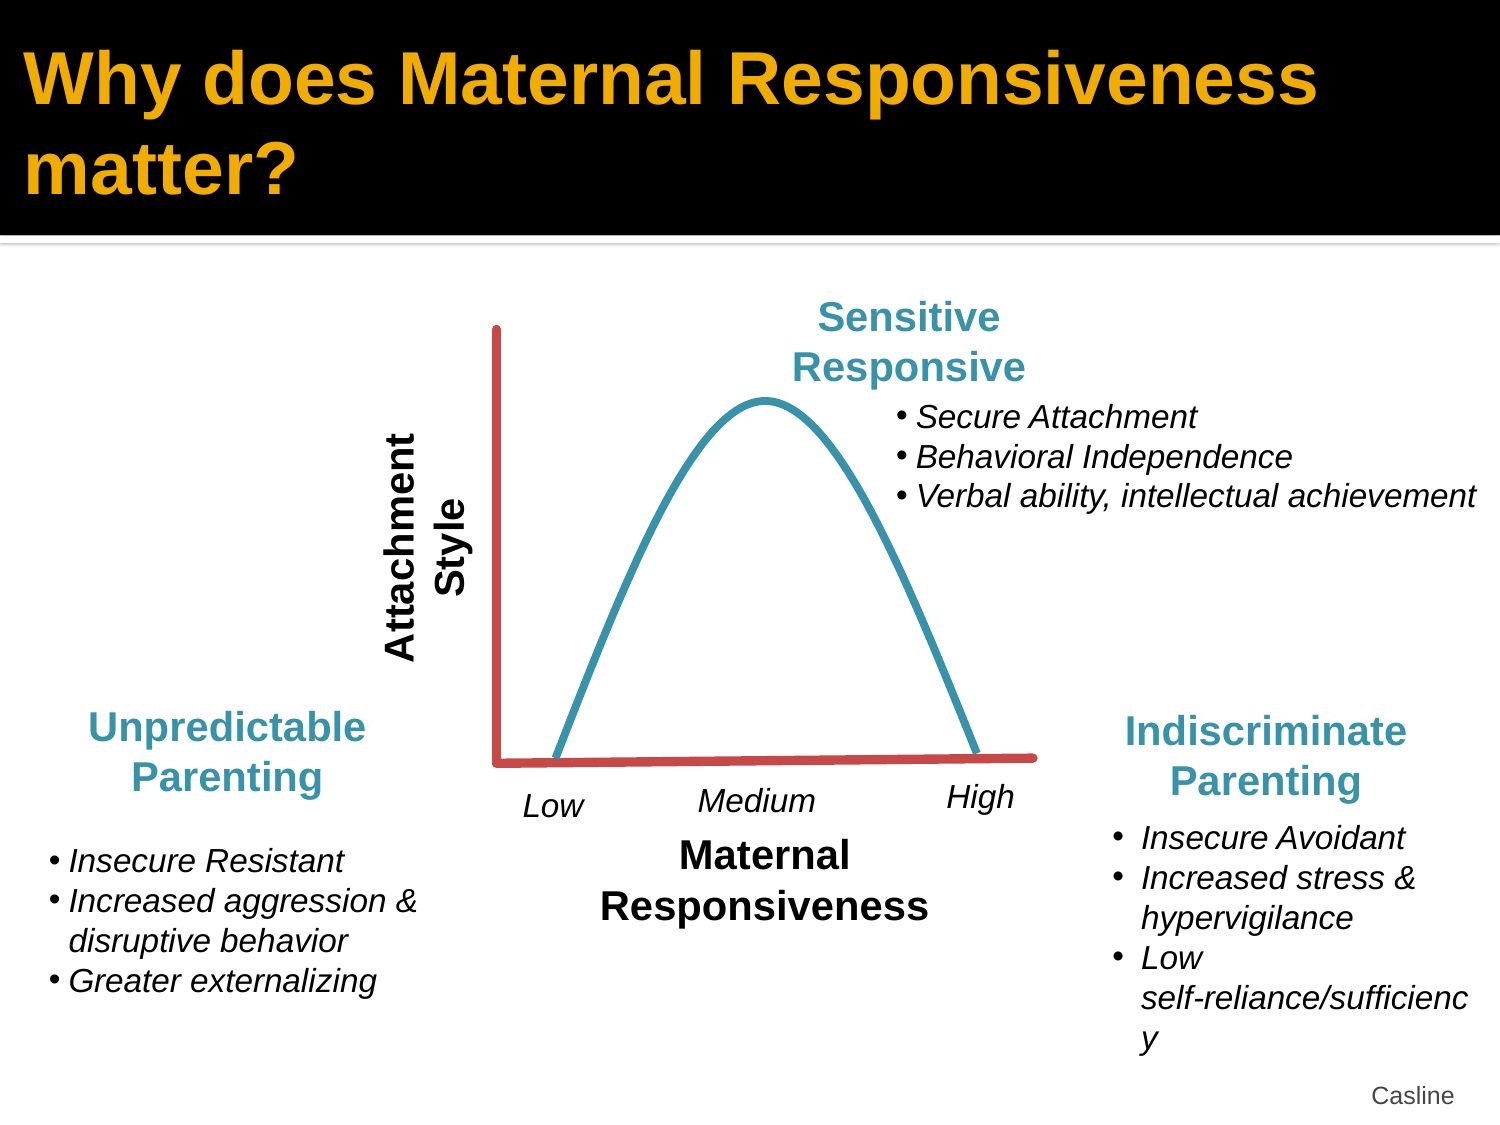

# Why does Maternal Responsiveness matter?
Sensitive Responsive

Attachment Style
High
Medium
Low
Maternal Responsiveness
Secure Attachment
Behavioral Independence
Verbal ability, intellectual achievement

Unpredictable Parenting
Indiscriminate
Parenting
Insecure Avoidant
Increased stress & hypervigilance
Low self-reliance/sufficiency

Insecure Resistant
Increased aggression & disruptive behavior
Greater externalizing
Casline